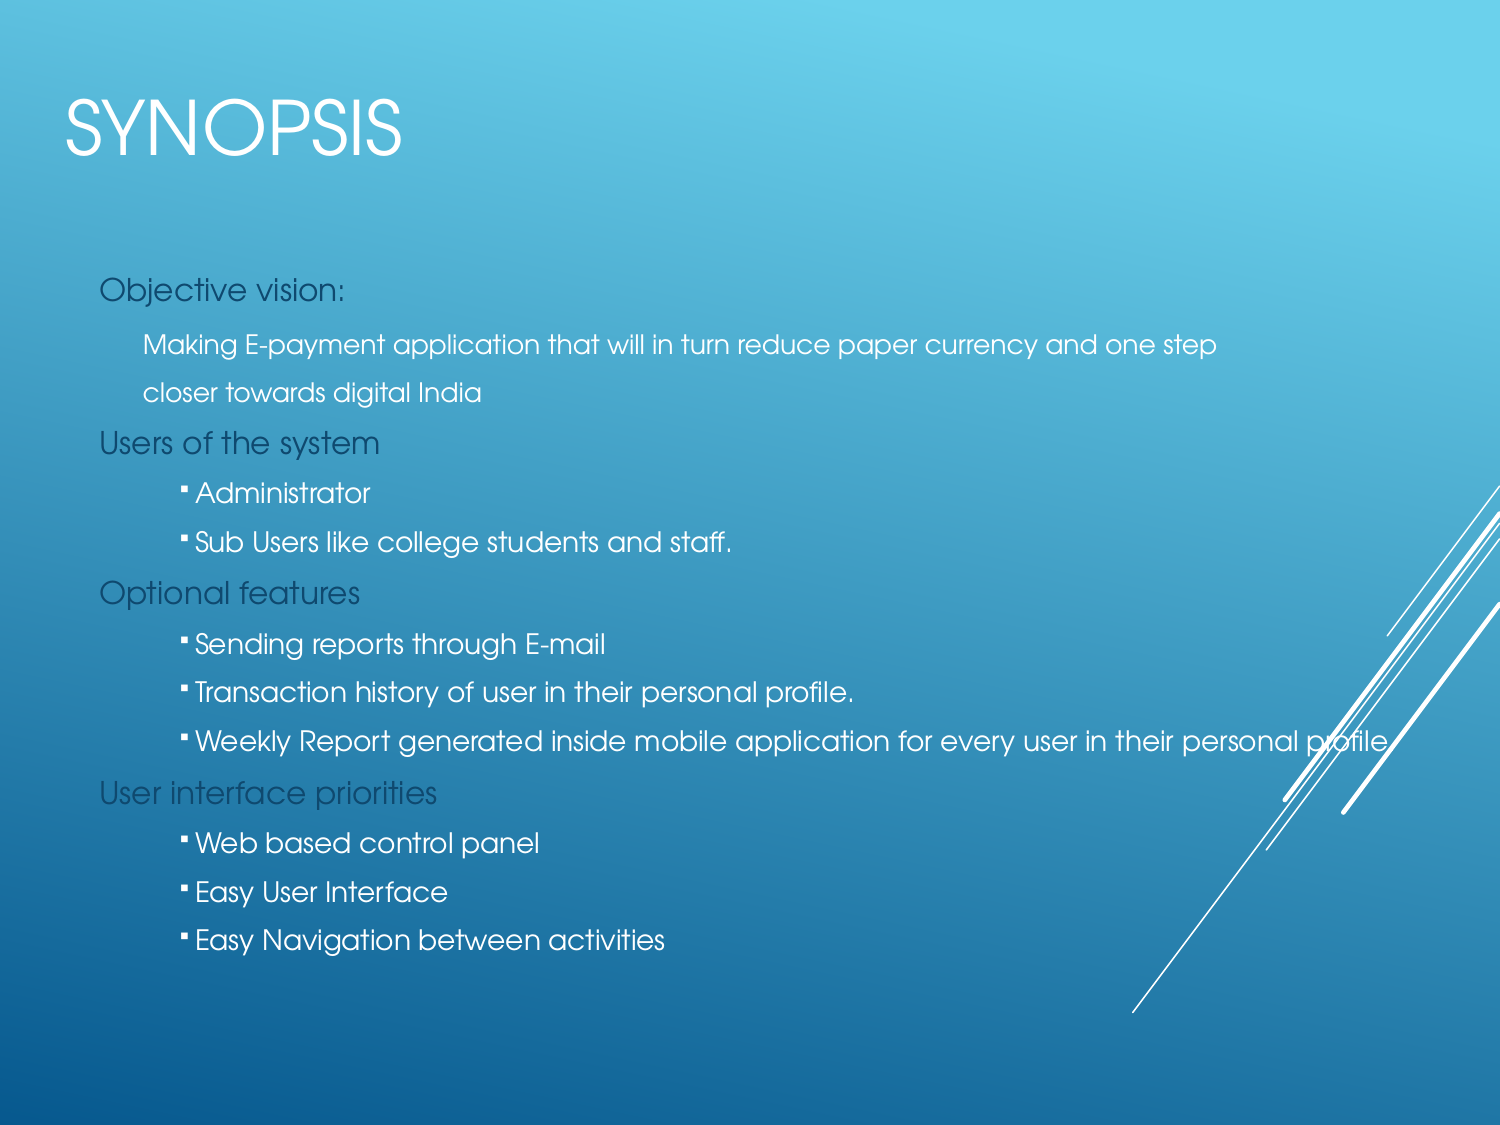

# Synopsis
Objective vision:
     Making E-payment application that will in turn reduce paper currency and one step
      closer towards digital India
Users of the system
 Administrator
 Sub Users like college students and staff.
Optional features
 Sending reports through E-mail
 Transaction history of user in their personal profile.
 Weekly Report generated inside mobile application for every user in their personal profile.
User interface priorities
 Web based control panel
 Easy User Interface
 Easy Navigation between activities